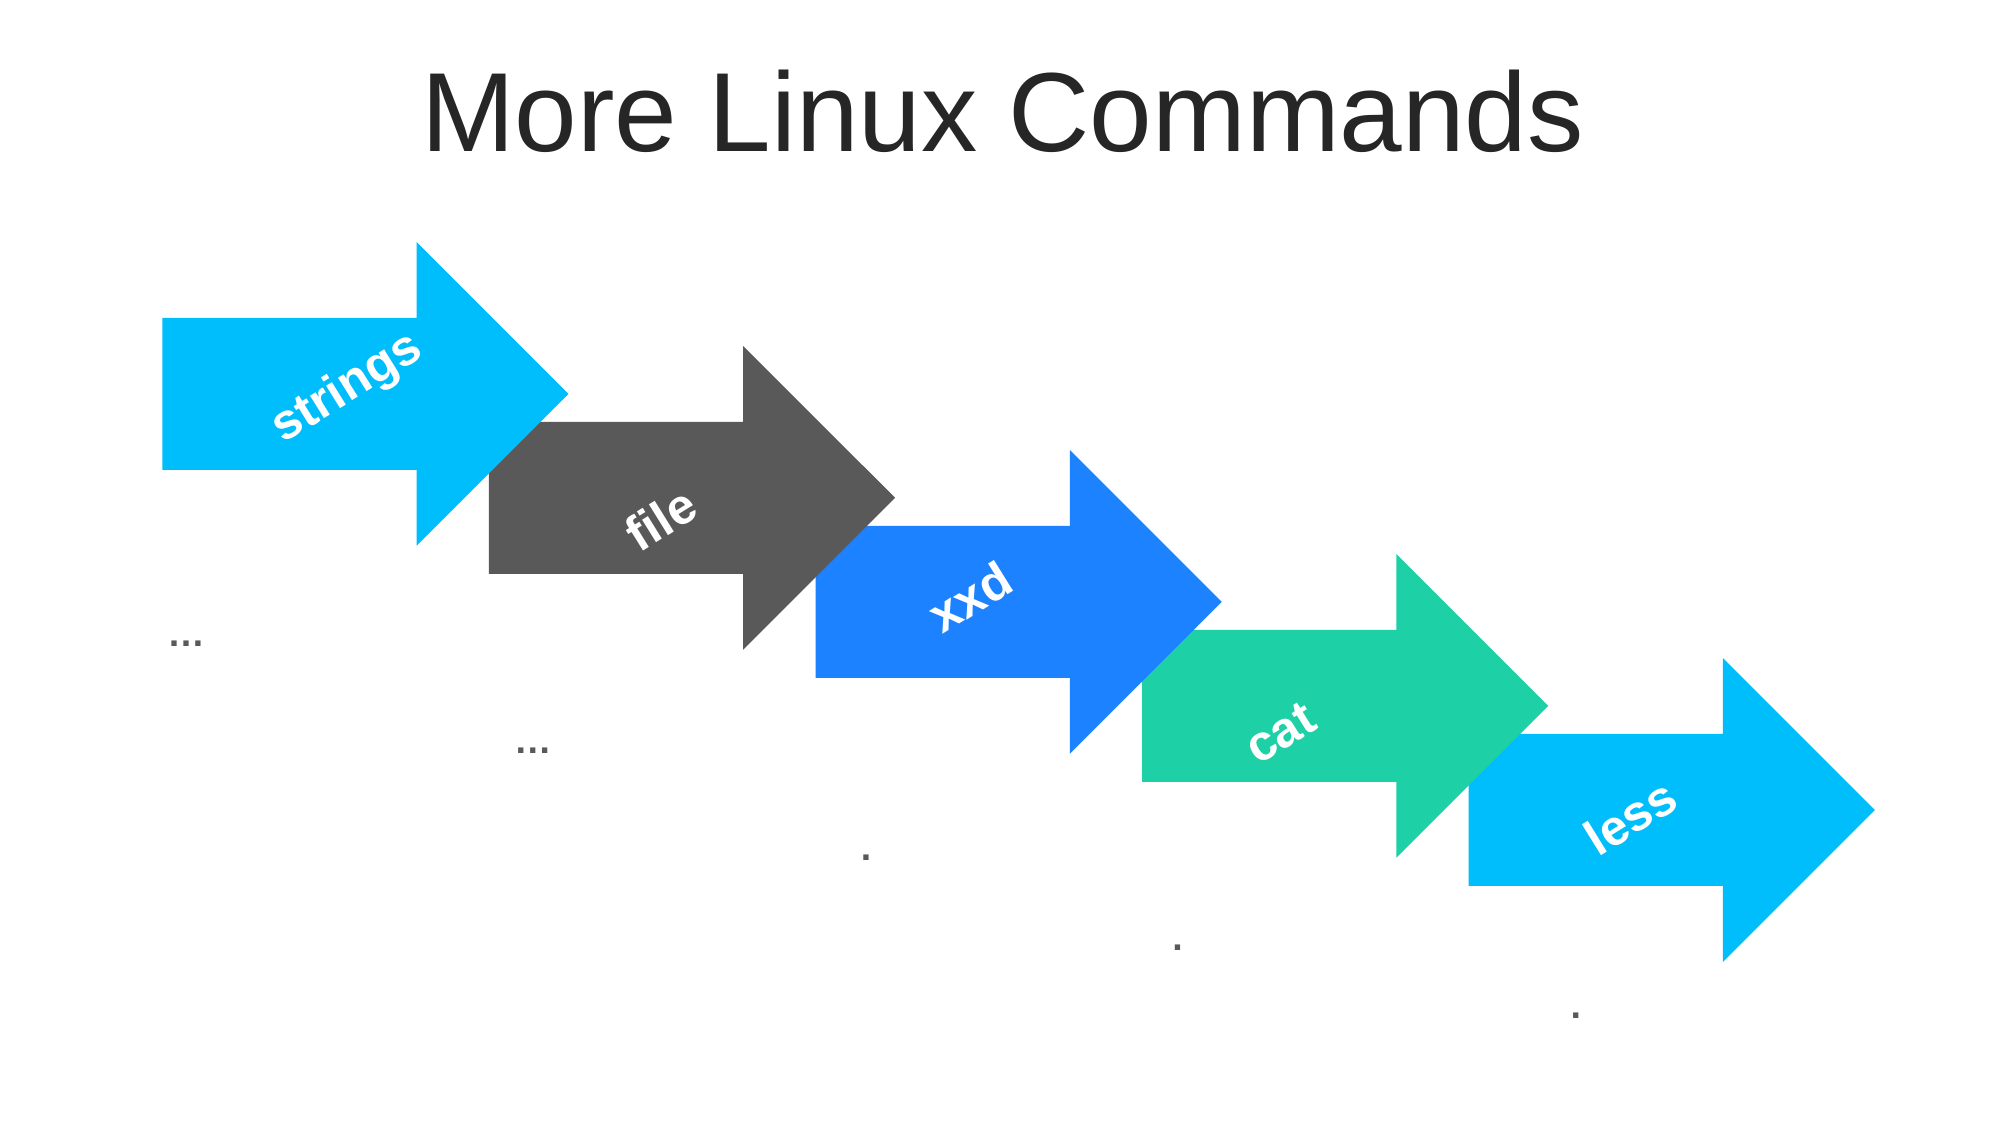

More Linux Commands

strings

  file
xxd

…
cat

…
less
.
.
.